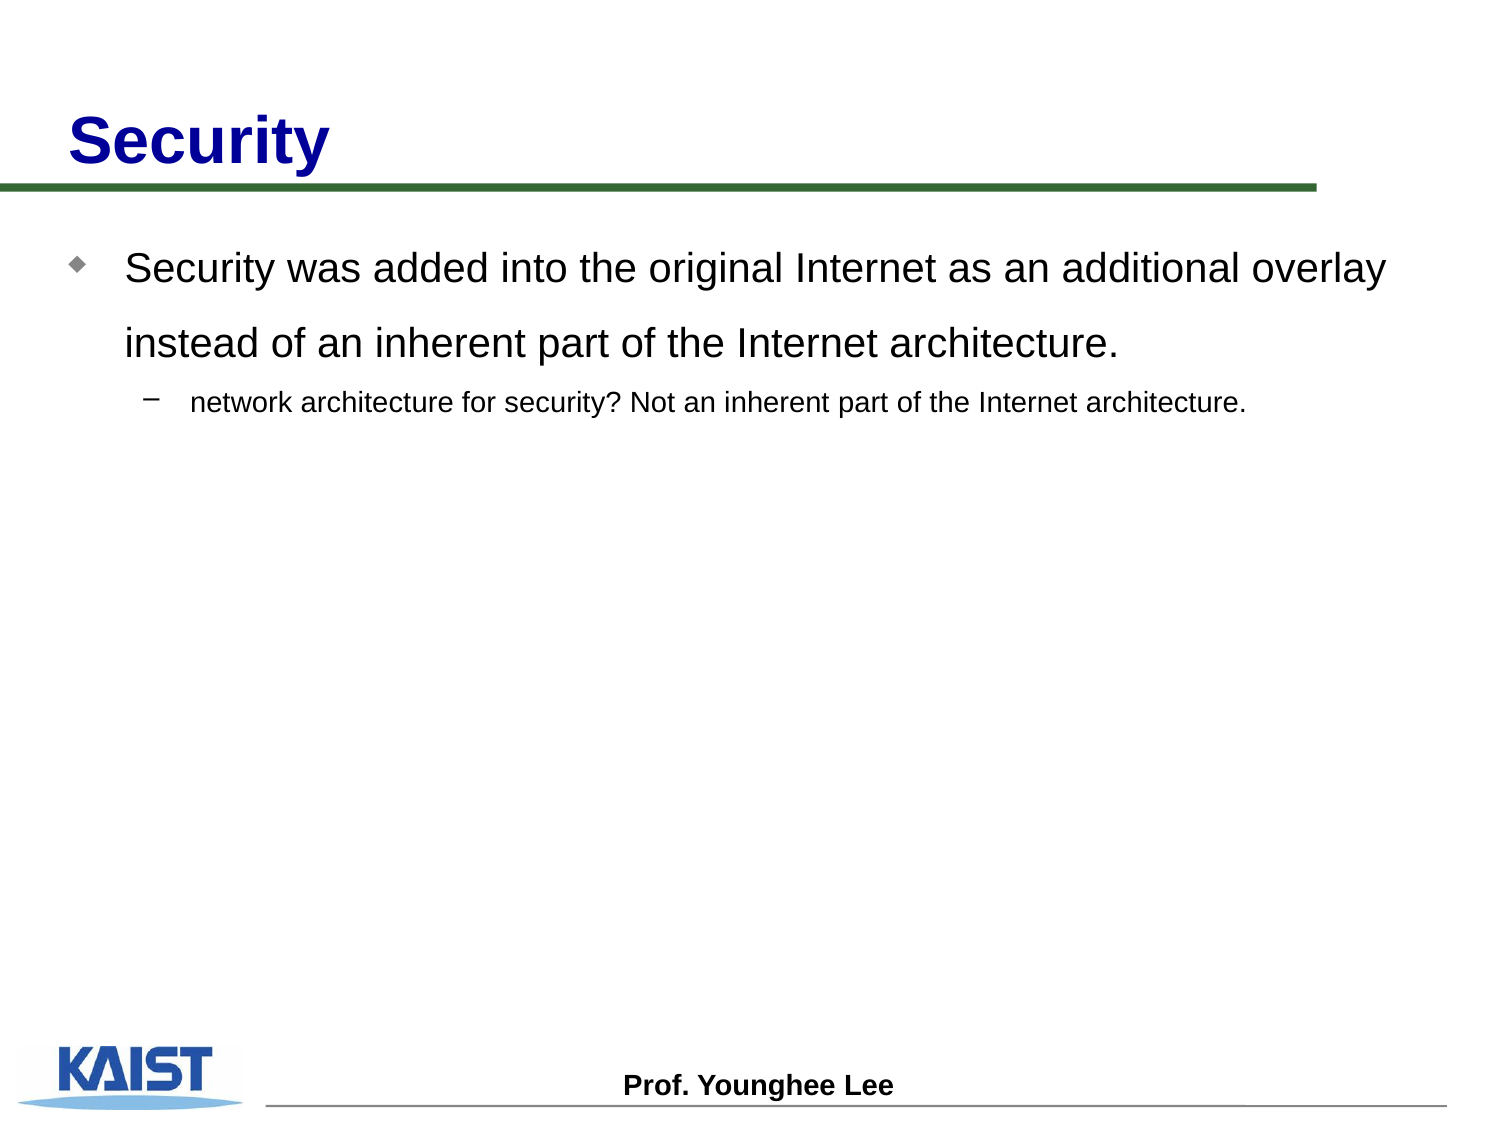

# Security
Security was added into the original Internet as an additional overlay instead of an inherent part of the Internet architecture.
network architecture for security? Not an inherent part of the Internet architecture.